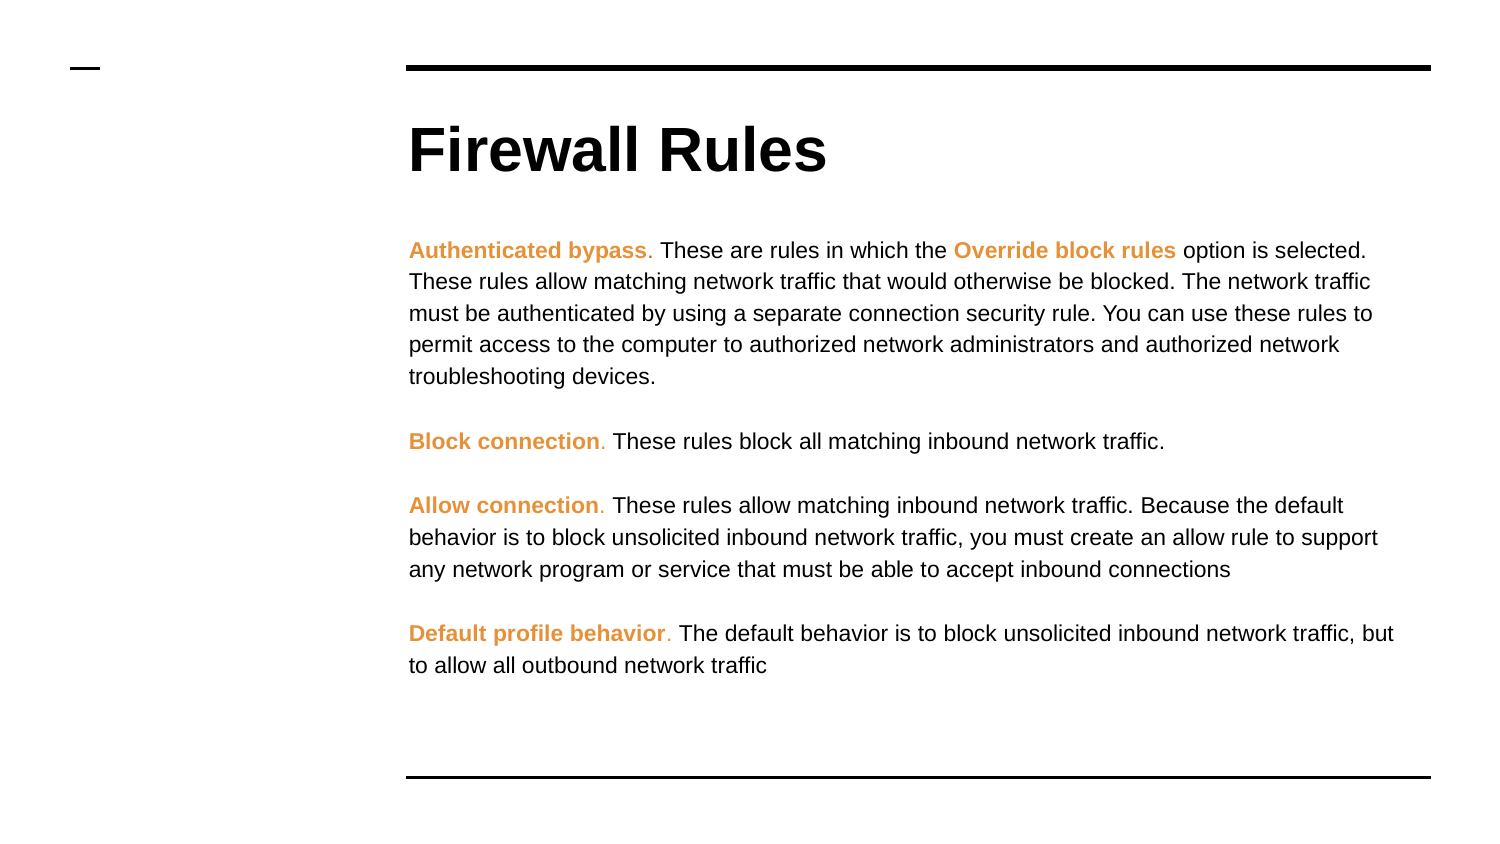

# Firewall Rules
Authenticated bypass. These are rules in which the Override block rules option is selected. These rules allow matching network traffic that would otherwise be blocked. The network traffic must be authenticated by using a separate connection security rule. You can use these rules to permit access to the computer to authorized network administrators and authorized network troubleshooting devices.
Block connection. These rules block all matching inbound network traffic.
Allow connection. These rules allow matching inbound network traffic. Because the default behavior is to block unsolicited inbound network traffic, you must create an allow rule to support any network program or service that must be able to accept inbound connections
Default profile behavior. The default behavior is to block unsolicited inbound network traffic, but to allow all outbound network traffic